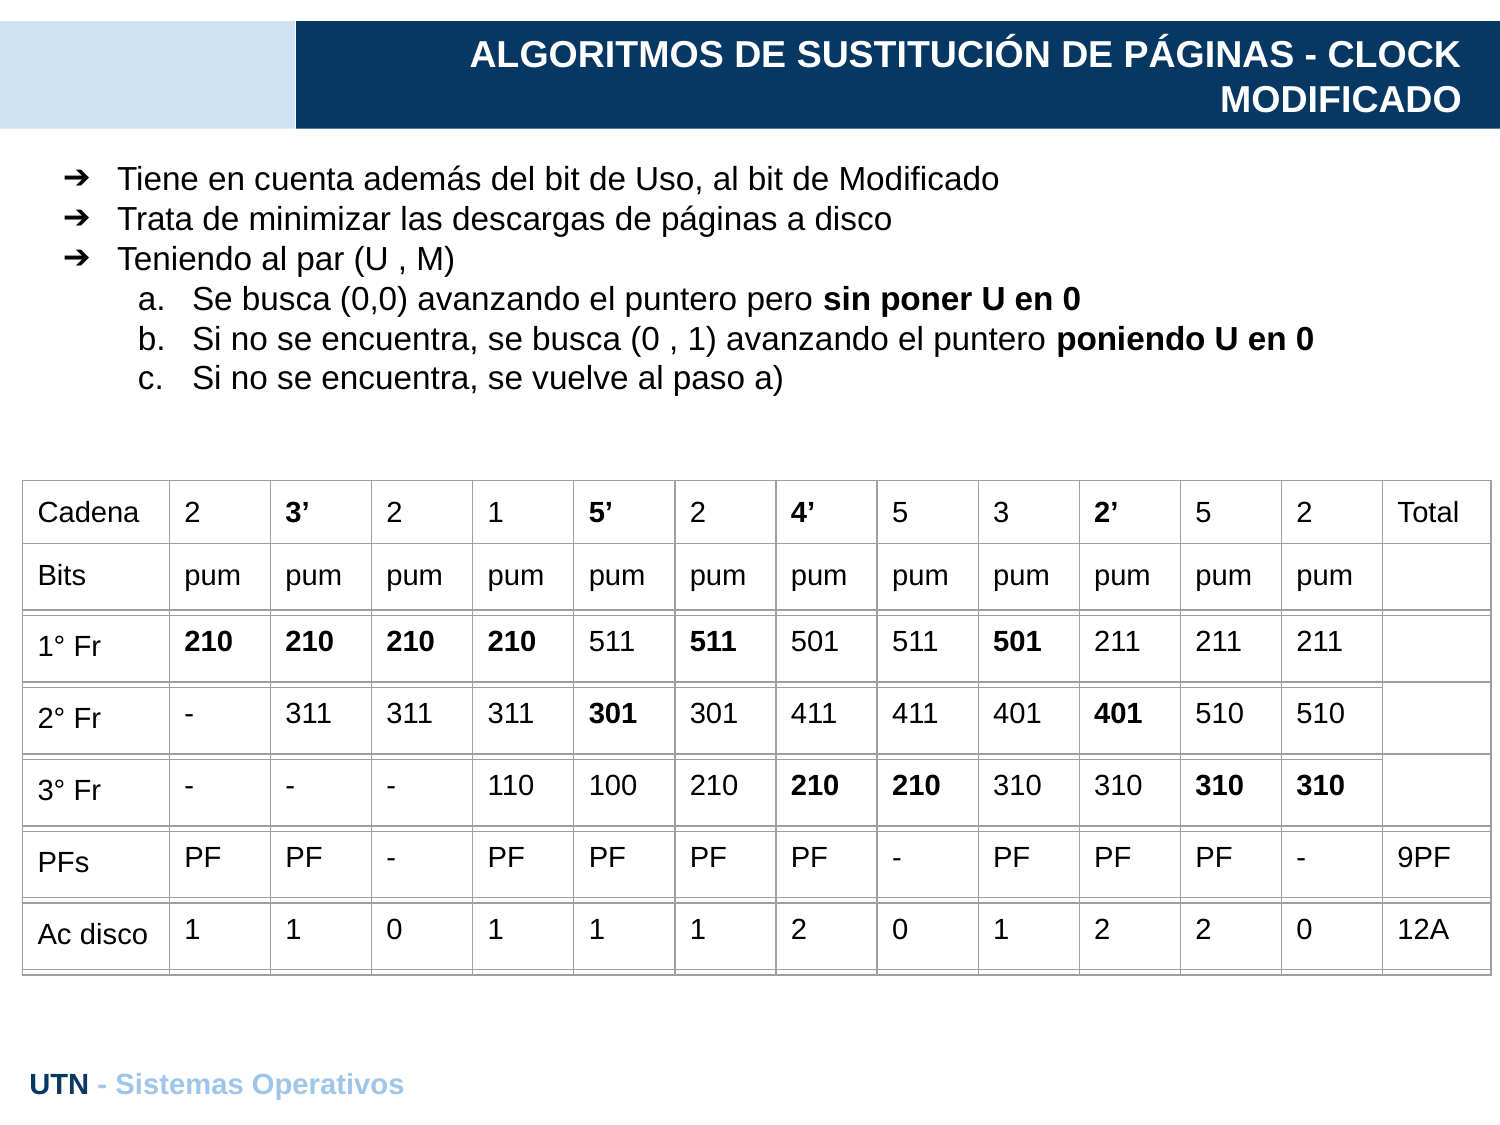

# ALGORITMOS DE SUSTITUCIÓN DE PÁGINAS - CLOCK MODIFICADO
Tiene en cuenta además del bit de Uso, al bit de Modificado
Trata de minimizar las descargas de páginas a disco
Teniendo al par (U , M)
Se busca (0,0) avanzando el puntero pero sin poner U en 0
Si no se encuentra, se busca (0 , 1) avanzando el puntero poniendo U en 0
Si no se encuentra, se vuelve al paso a)
| Cadena | 2 | 3’ | 2 | 1 | 5’ | 2 | 4’ | 5 | 3 | 2’ | 5 | 2 | Total |
| --- | --- | --- | --- | --- | --- | --- | --- | --- | --- | --- | --- | --- | --- |
| Bits | pum | pum | pum | pum | pum | pum | pum | pum | pum | pum | pum | pum |  |
| 1° Fr |  |  |  |  |  |  |  |  |  |  |  |  |  |
| 2° Fr |  |  |  |  |  |  |  |  |  |  |  |  |  |
| 3° Fr |  |  |  |  |  |  |  |  |  |  |  |  |  |
| PFs |  |  |  |  |  |  |  |  |  |  |  |  |  |
| Ac disco |  |  |  |  |  |  |  |  |  |  |  |  |  |
|  | 210 | 210 | 210 | 210 | 511 | 511 | 501 | 511 | 501 | 211 | 211 | 211 |  |
| --- | --- | --- | --- | --- | --- | --- | --- | --- | --- | --- | --- | --- | --- |
|  | - | 311 | 311 | 311 | 301 | 301 | 411 | 411 | 401 | 401 | 510 | 510 |  |
|  | - | - | - | 110 | 100 | 210 | 210 | 210 | 310 | 310 | 310 | 310 |  |
|  | PF | PF | - | PF | PF | PF | PF | - | PF | PF | PF | - | 9PF |
|  | 1 | 1 | 0 | 1 | 1 | 1 | 2 | 0 | 1 | 2 | 2 | 0 | 12A |
UTN - Sistemas Operativos